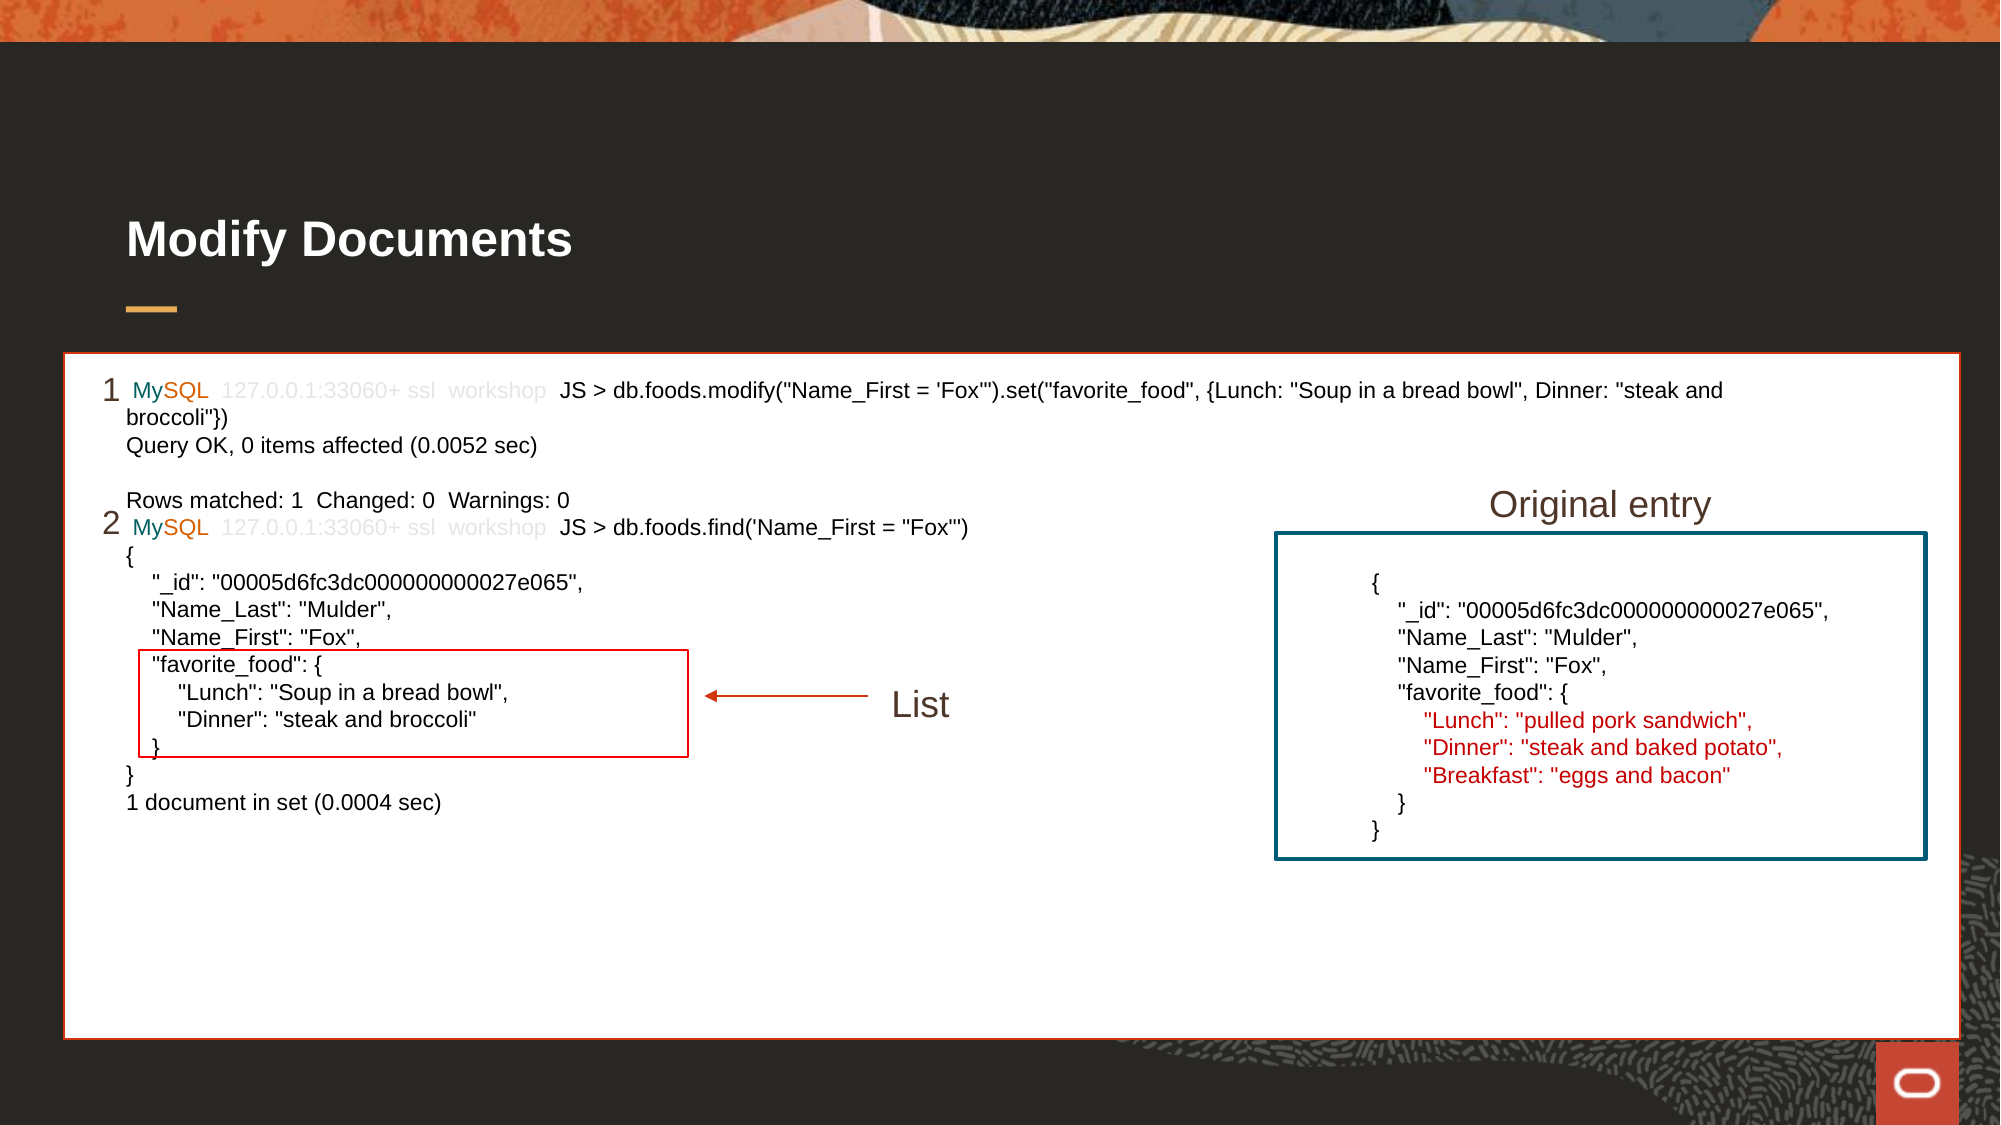

# Modify Documents

1

2

 MySQL  127.0.0.1:33060+ ssl  workshop  JS > db.foods.modify("Name_First = 'Fox'").set("favorite_food", {Lunch: "Soup in a bread bowl", Dinner: "steak and broccoli"})
Query OK, 0 items affected (0.0052 sec)

Rows matched: 1  Changed: 0  Warnings: 0
 MySQL  127.0.0.1:33060+ ssl  workshop  JS > db.foods.find('Name_First = "Fox"')
{
    "_id": "00005d6fc3dc000000000027e065",
    "Name_Last": "Mulder",
    "Name_First": "Fox",
    "favorite_food": {
        "Lunch": "Soup in a bread bowl",
        "Dinner": "steak and broccoli"
    }
}
1 document in set (0.0004 sec)
Original entry

{
    "_id": "00005d6fc3dc000000000027e065",
    "Name_Last": "Mulder",
    "Name_First": "Fox",
    "favorite_food": {
        "Lunch": "pulled pork sandwich",
        "Dinner": "steak and baked potato",
        "Breakfast": "eggs and bacon"
    }
}

List

43